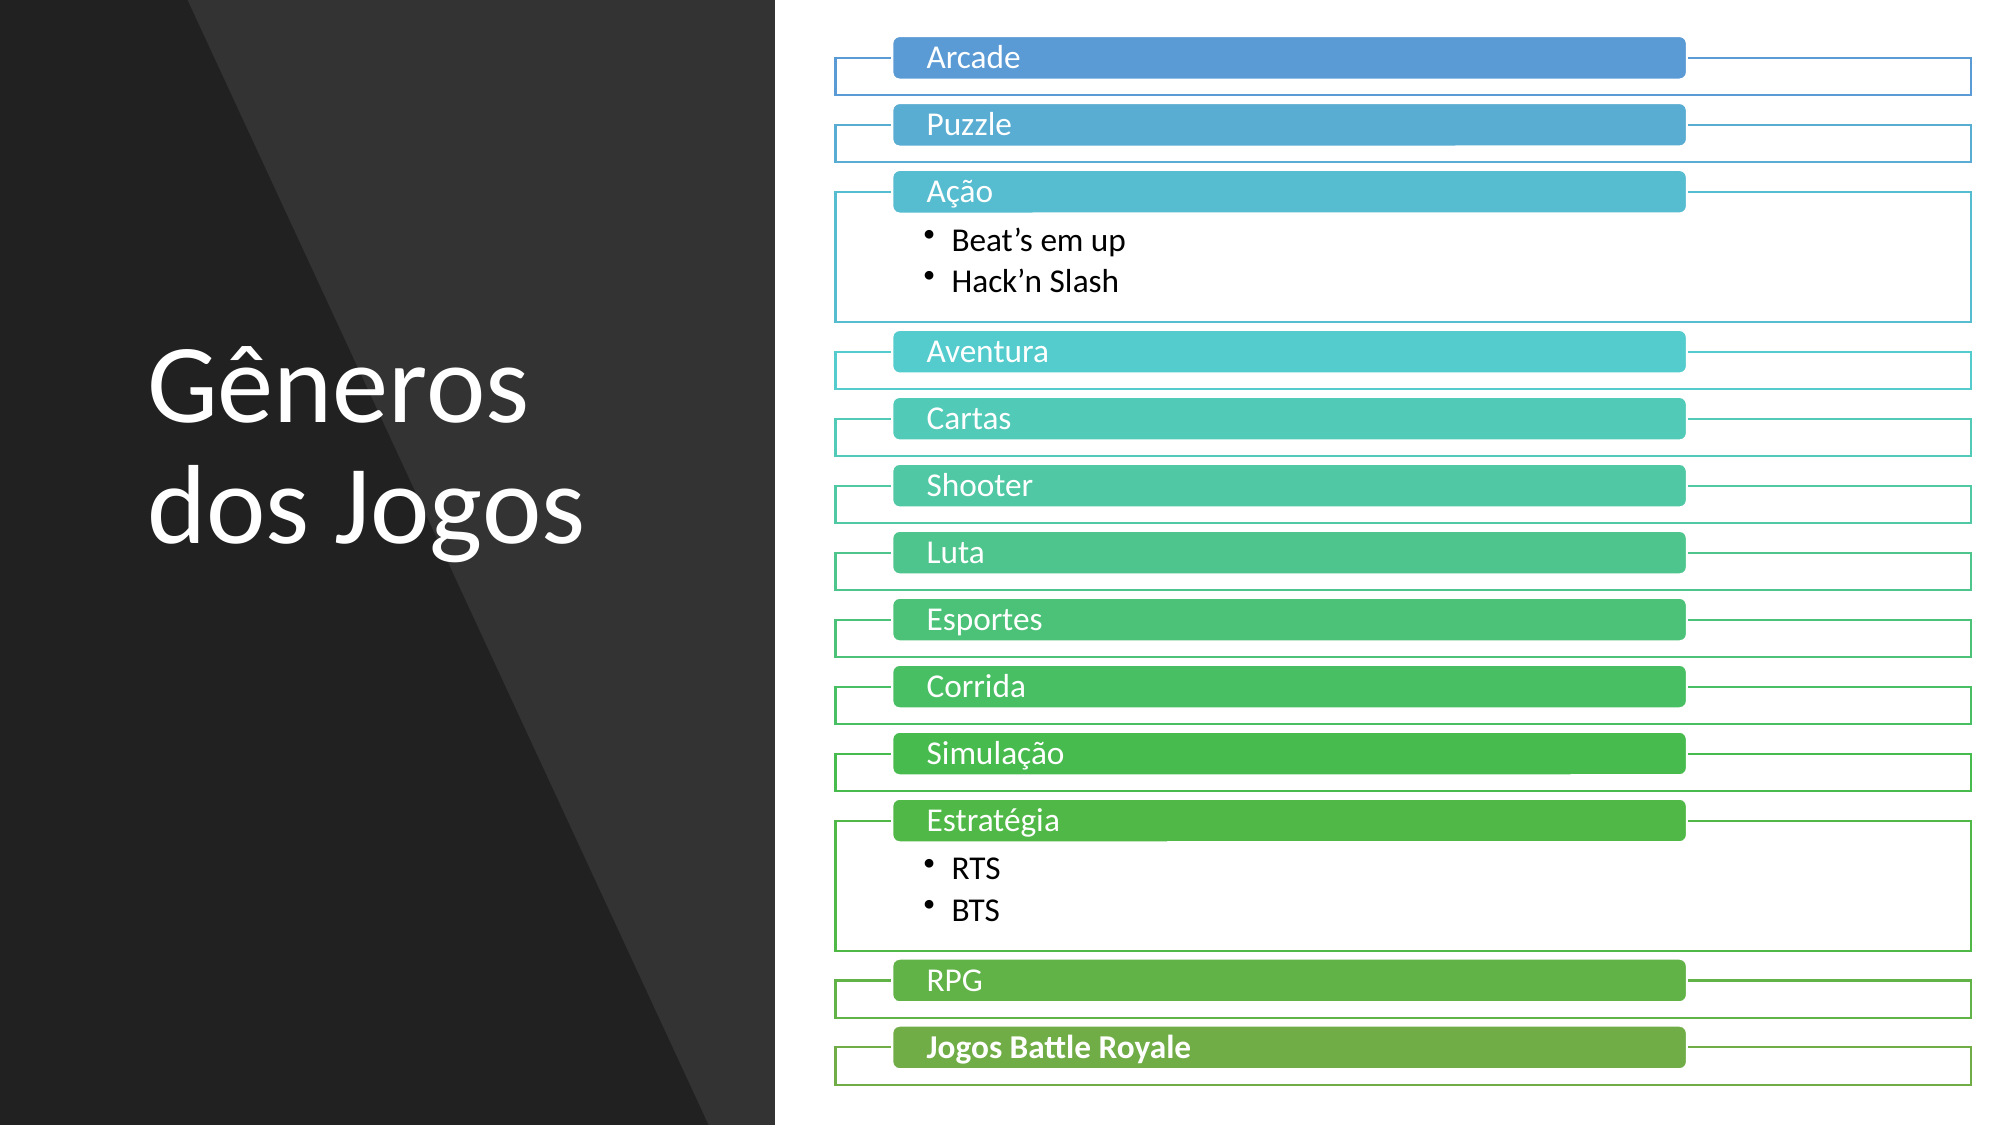

Arcade
Puzzle
Beat’s em up
Hack’n Slash
Ação
Aventura
Cartas
Shooter
Luta
Esportes
Corrida
Simulação
RTS
BTS
Estratégia
RPG
Jogos Battle Royale
# Gêneros dos Jogos